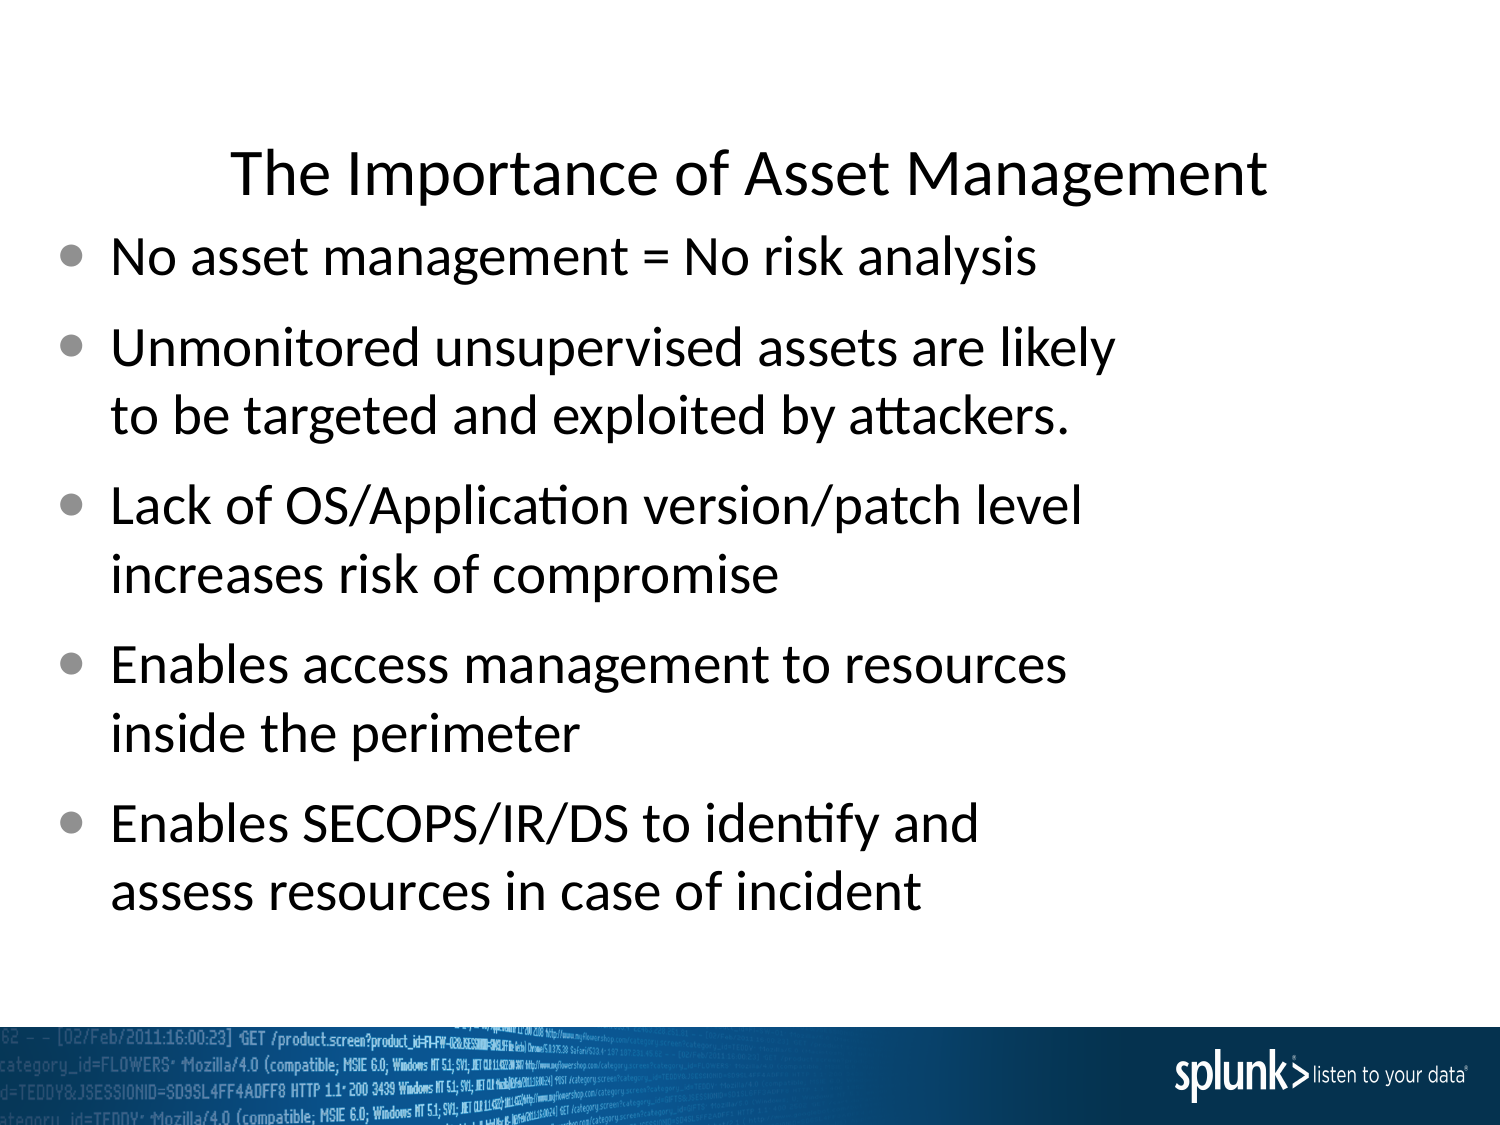

# The Importance of Asset Management
No asset management = No risk analysis
Unmonitored unsupervised assets are likely to be targeted and exploited by attackers.
Lack of OS/Application version/patch level increases risk of compromise
Enables access management to resources inside the perimeter
Enables SECOPS/IR/DS to identify and assess resources in case of incident